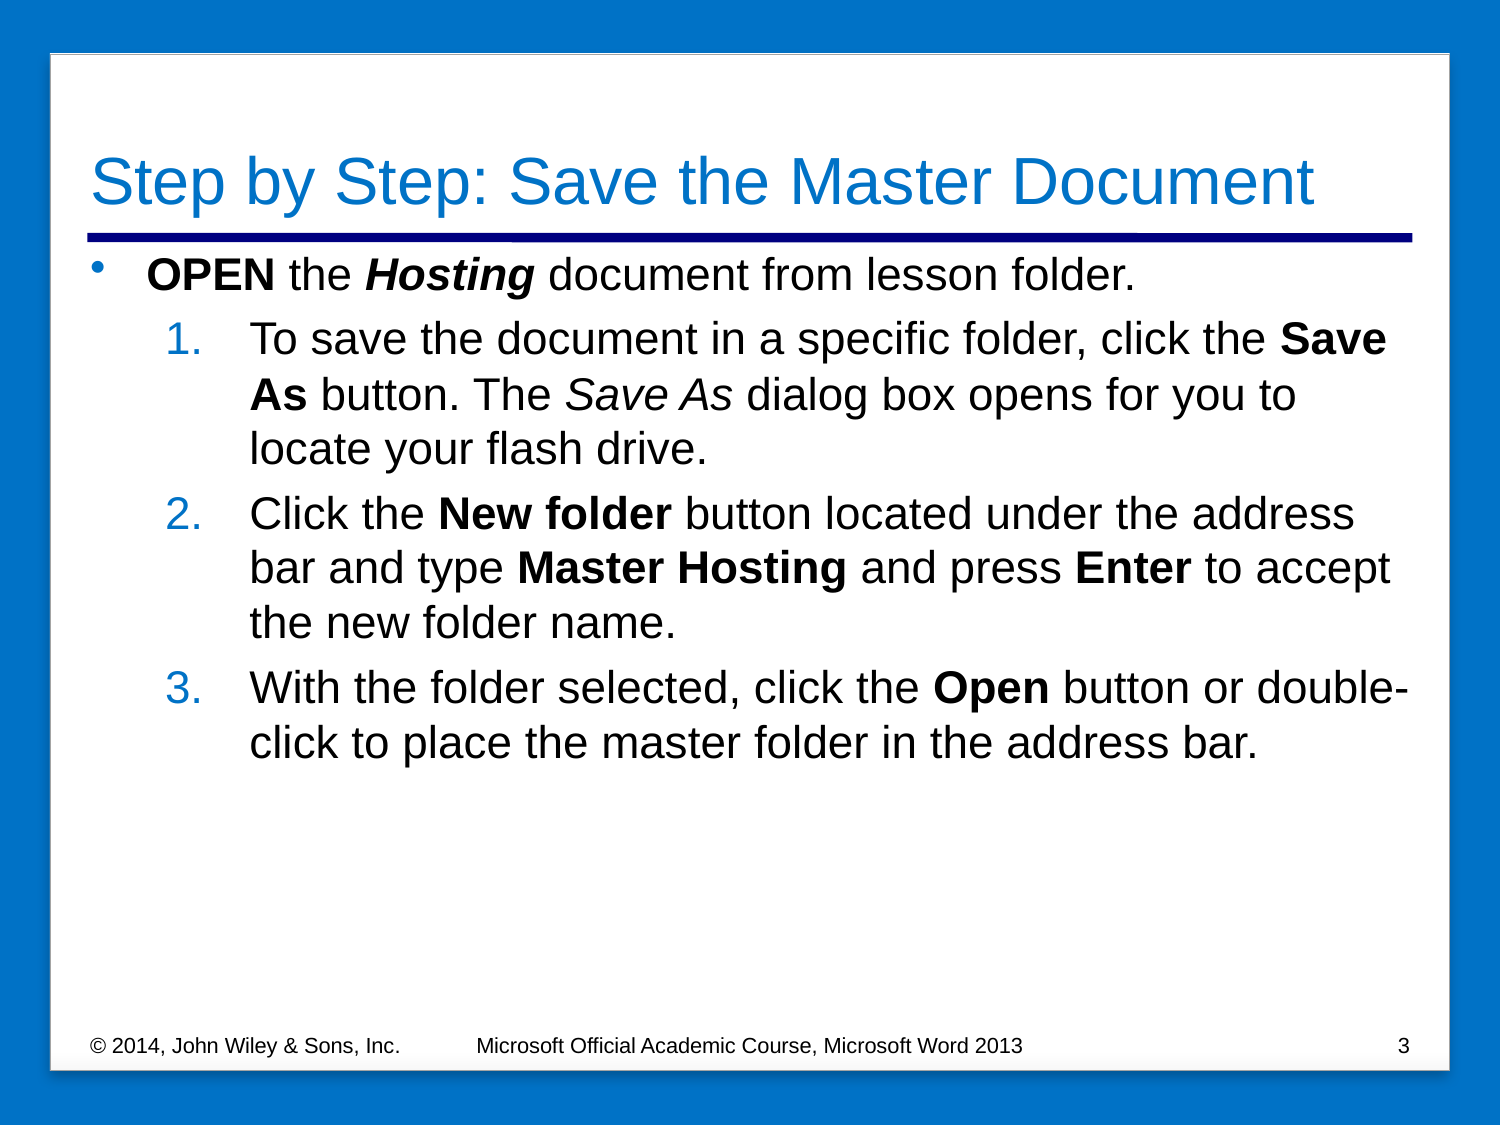

# Step by Step: Save the Master Document
OPEN the Hosting document from lesson folder.
To save the document in a specific folder, click the Save As button. The Save As dialog box opens for you to locate your flash drive.
Click the New folder button located under the address bar and type Master Hosting and press Enter to accept the new folder name.
With the folder selected, click the Open button or double-click to place the master folder in the address bar.
© 2014, John Wiley & Sons, Inc.
Microsoft Official Academic Course, Microsoft Word 2013
3